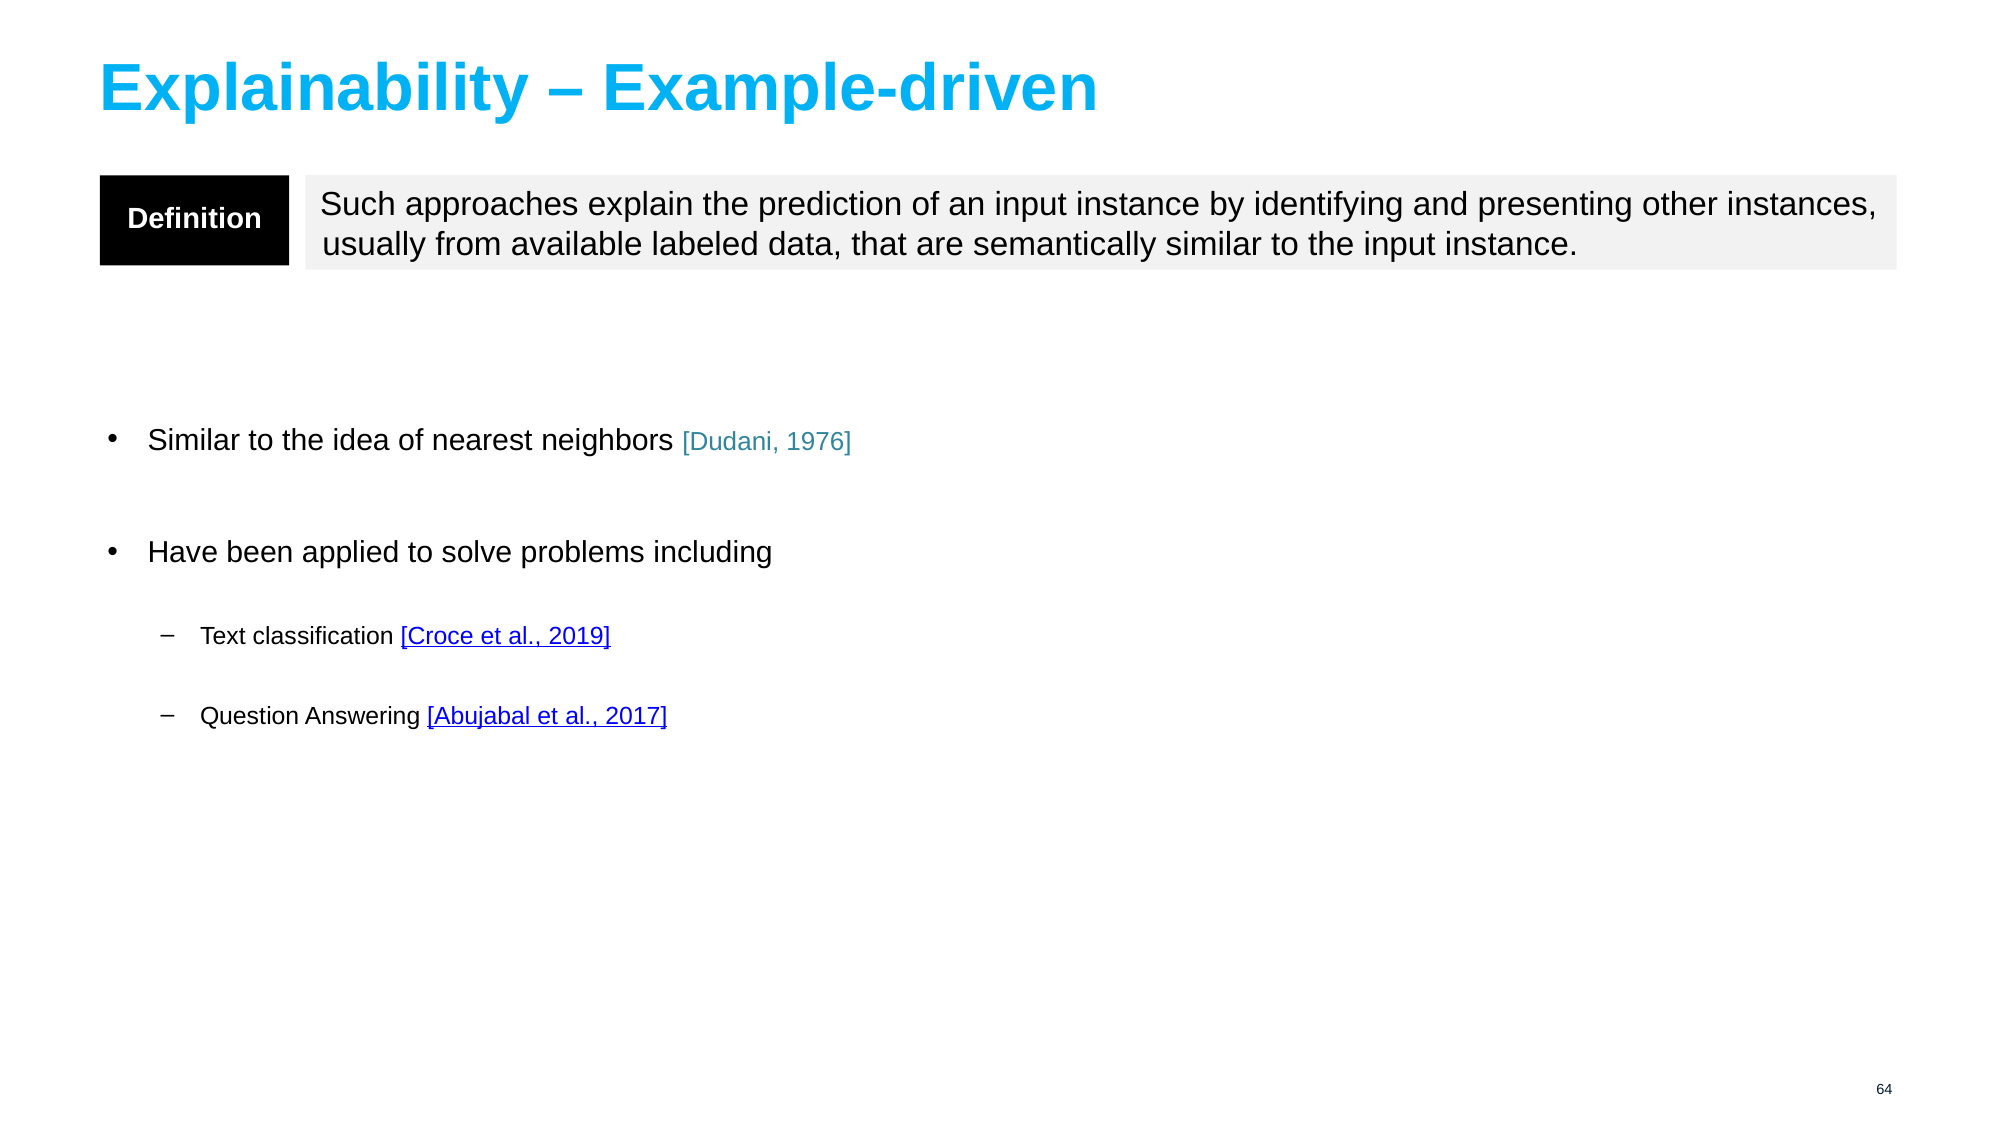

# Explainability – Example-driven
 Such approaches explain the prediction of an input instance by identifying and presenting other instances,
 usually from available labeled data, that are semantically similar to the input instance.

Definition
Similar to the idea of nearest neighbors [Dudani, 1976]

Have been applied to solve problems including

Text classification [Croce et al., 2019]

Question Answering [Abujabal et al., 2017]

64